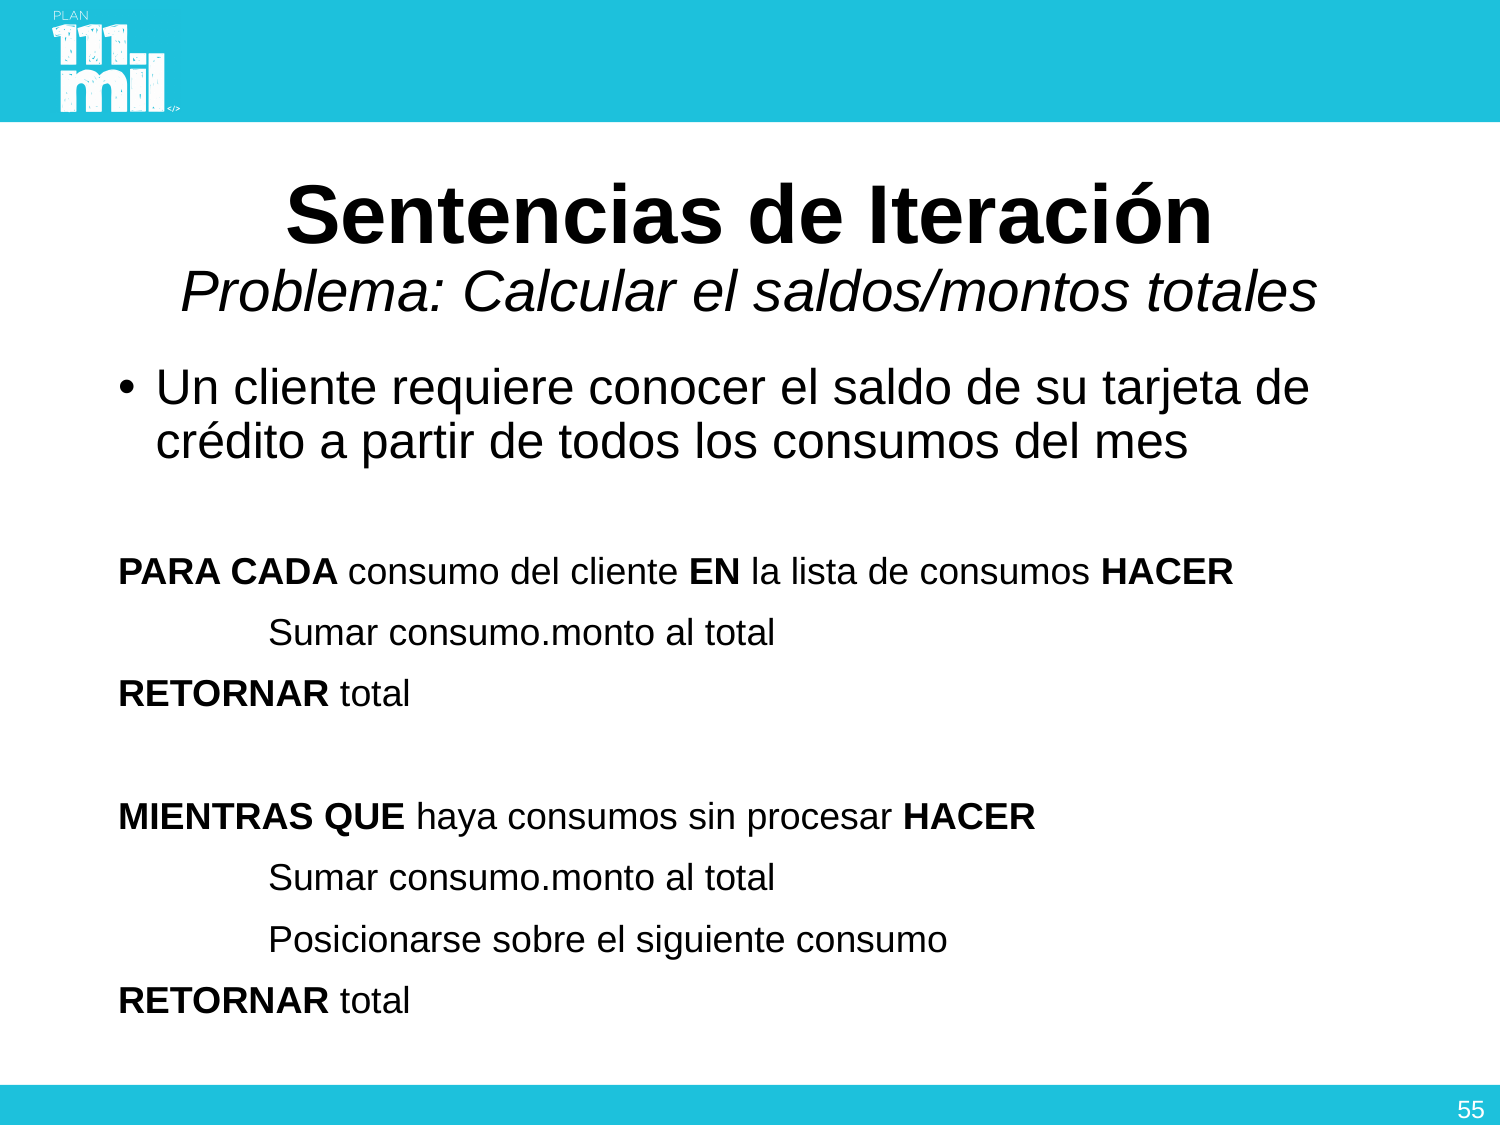

# Sentencias de Iteración Problema: Calcular el saldos/montos totales
Un cliente requiere conocer el saldo de su tarjeta de crédito a partir de todos los consumos del mes

PARA CADA consumo del cliente EN la lista de consumos HACER
	Sumar consumo.monto al total
RETORNAR total

MIENTRAS QUE haya consumos sin procesar HACER
	Sumar consumo.monto al total
	Posicionarse sobre el siguiente consumo
RETORNAR total

55